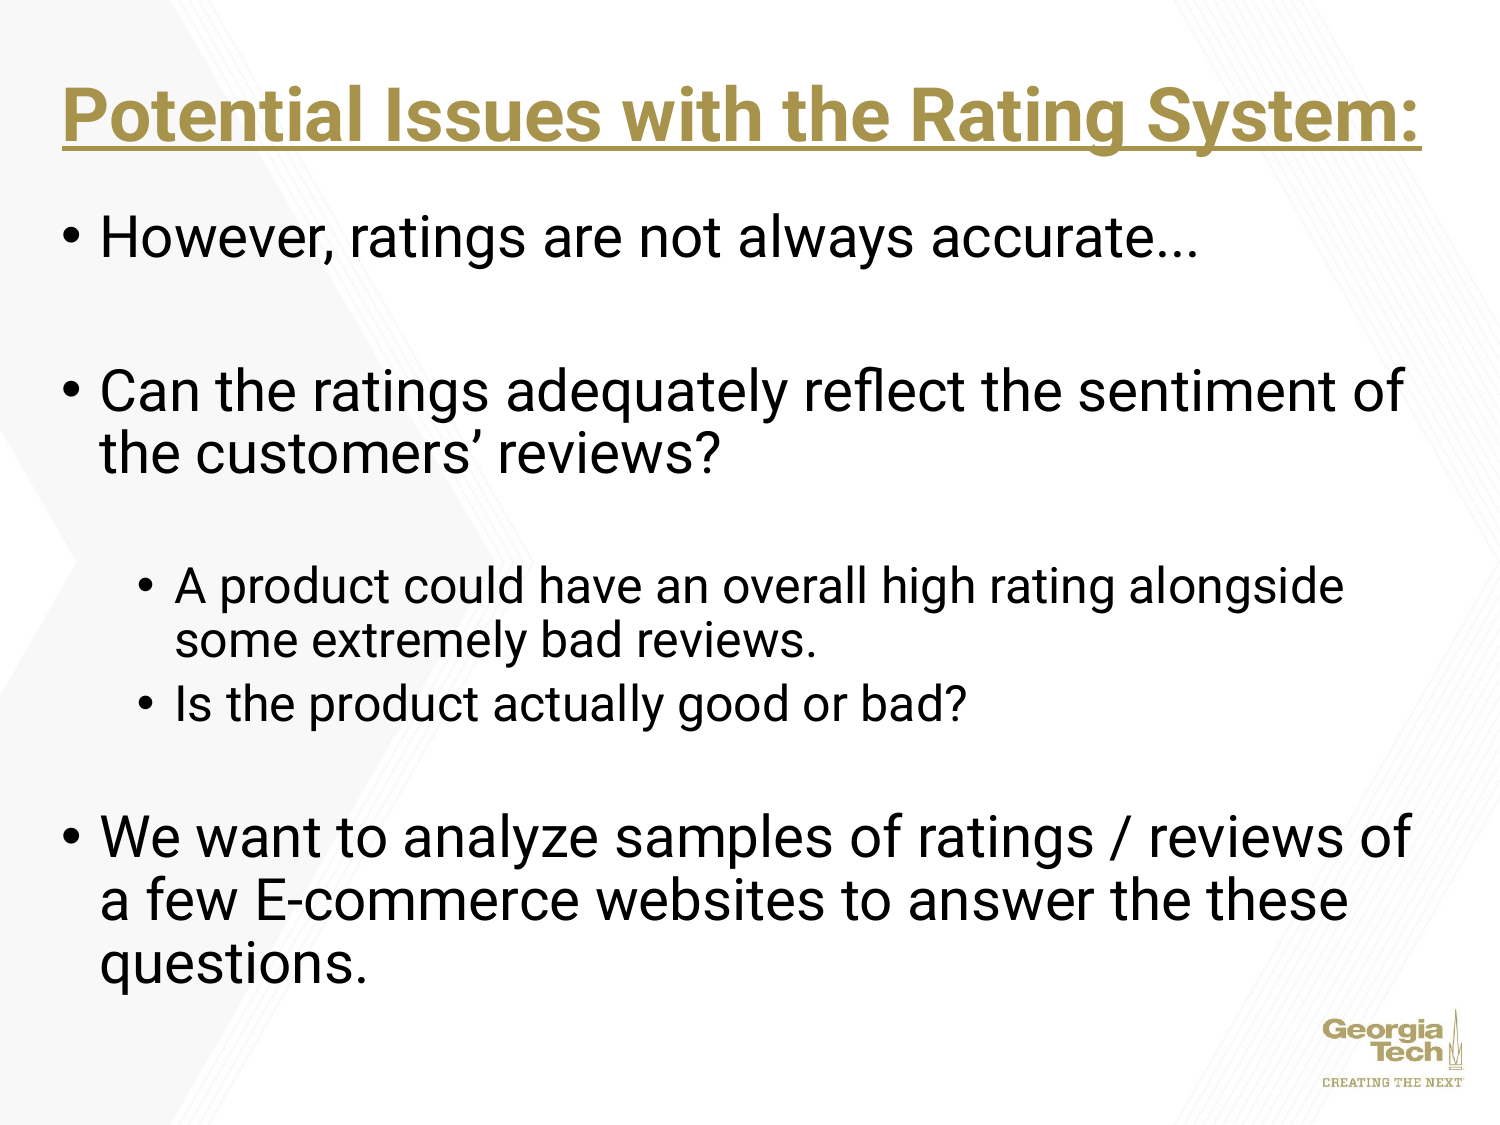

# Potential Issues with the Rating System:
However, ratings are not always accurate...
Can the ratings adequately reflect the sentiment of the customers’ reviews?
A product could have an overall high rating alongside some extremely bad reviews.
Is the product actually good or bad?
We want to analyze samples of ratings / reviews of a few E-commerce websites to answer the these questions.